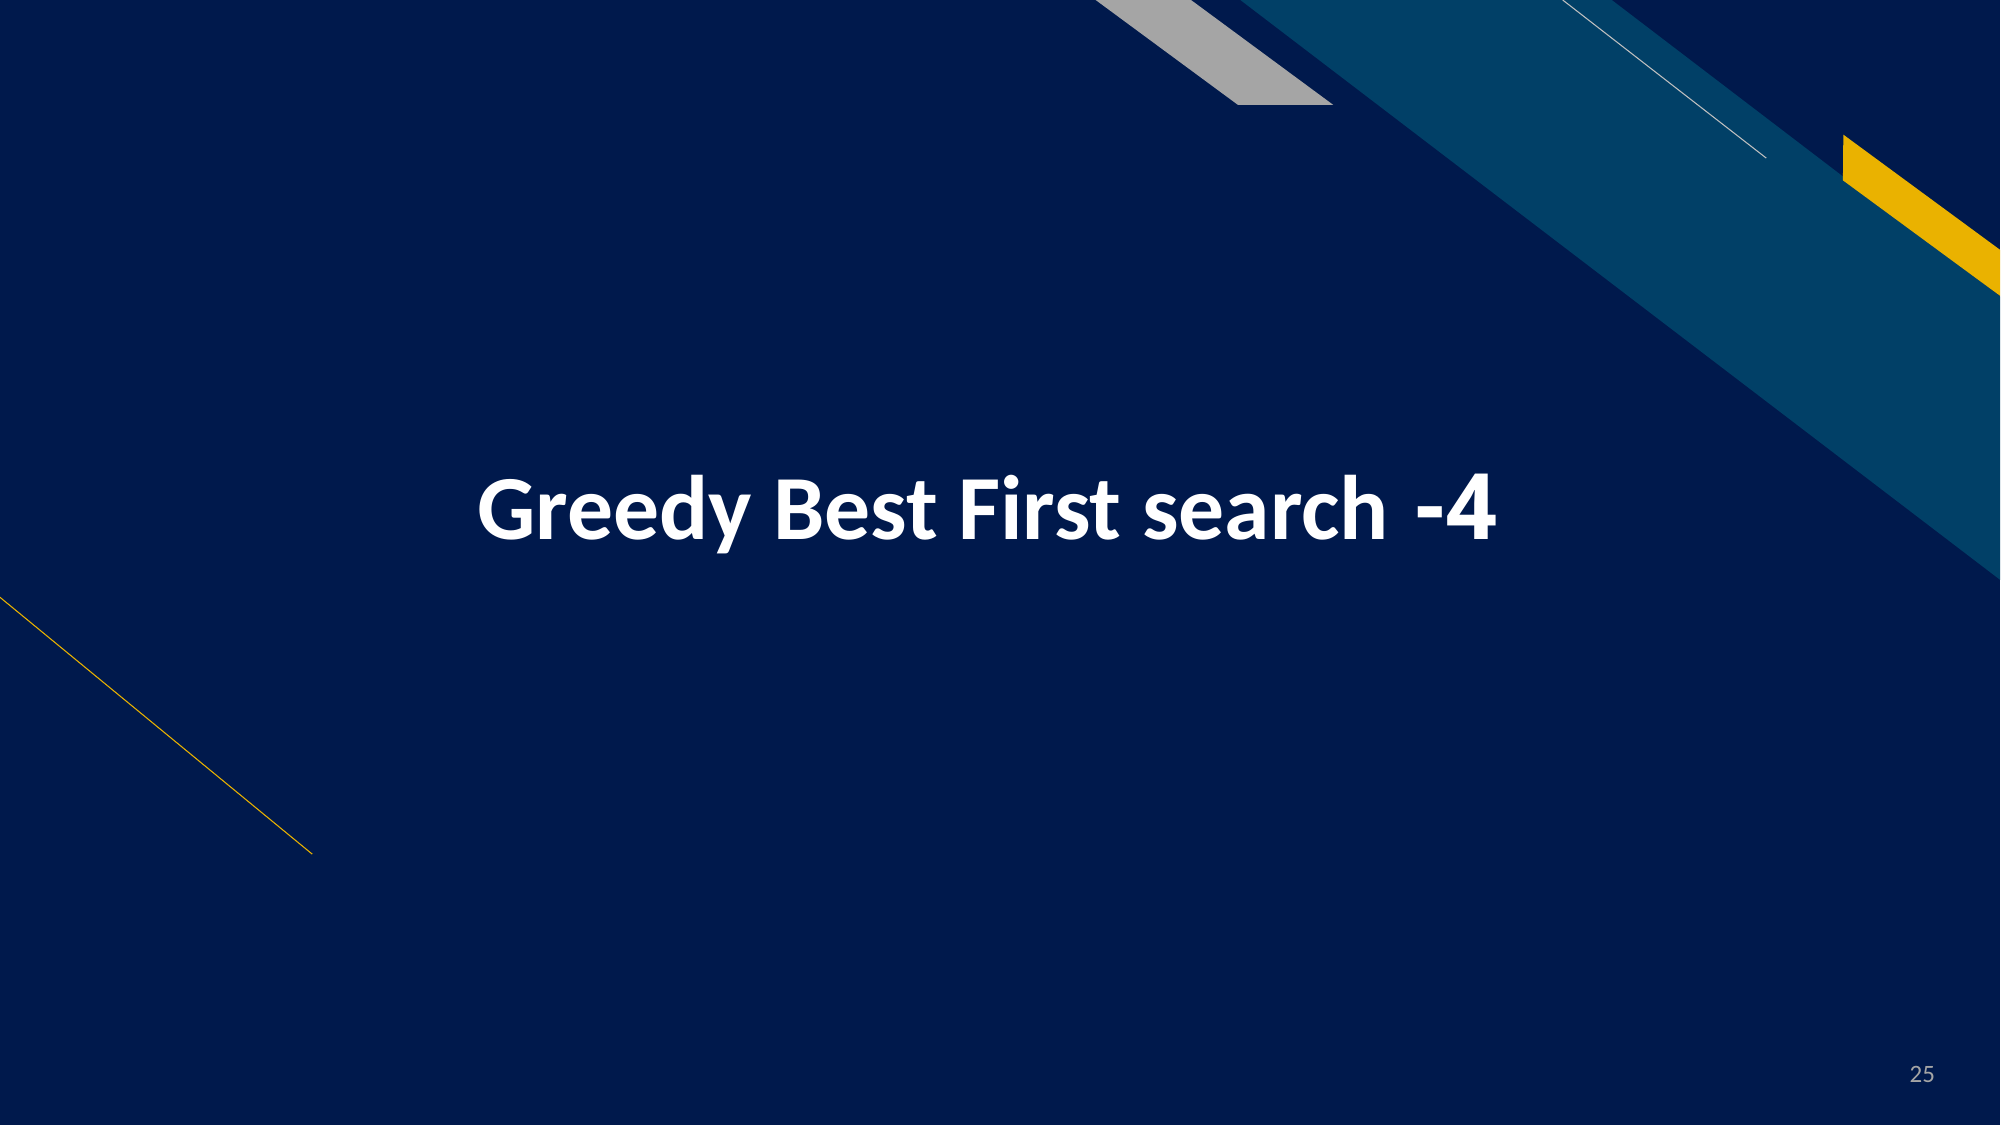

# 4- Greedy Best First search
25